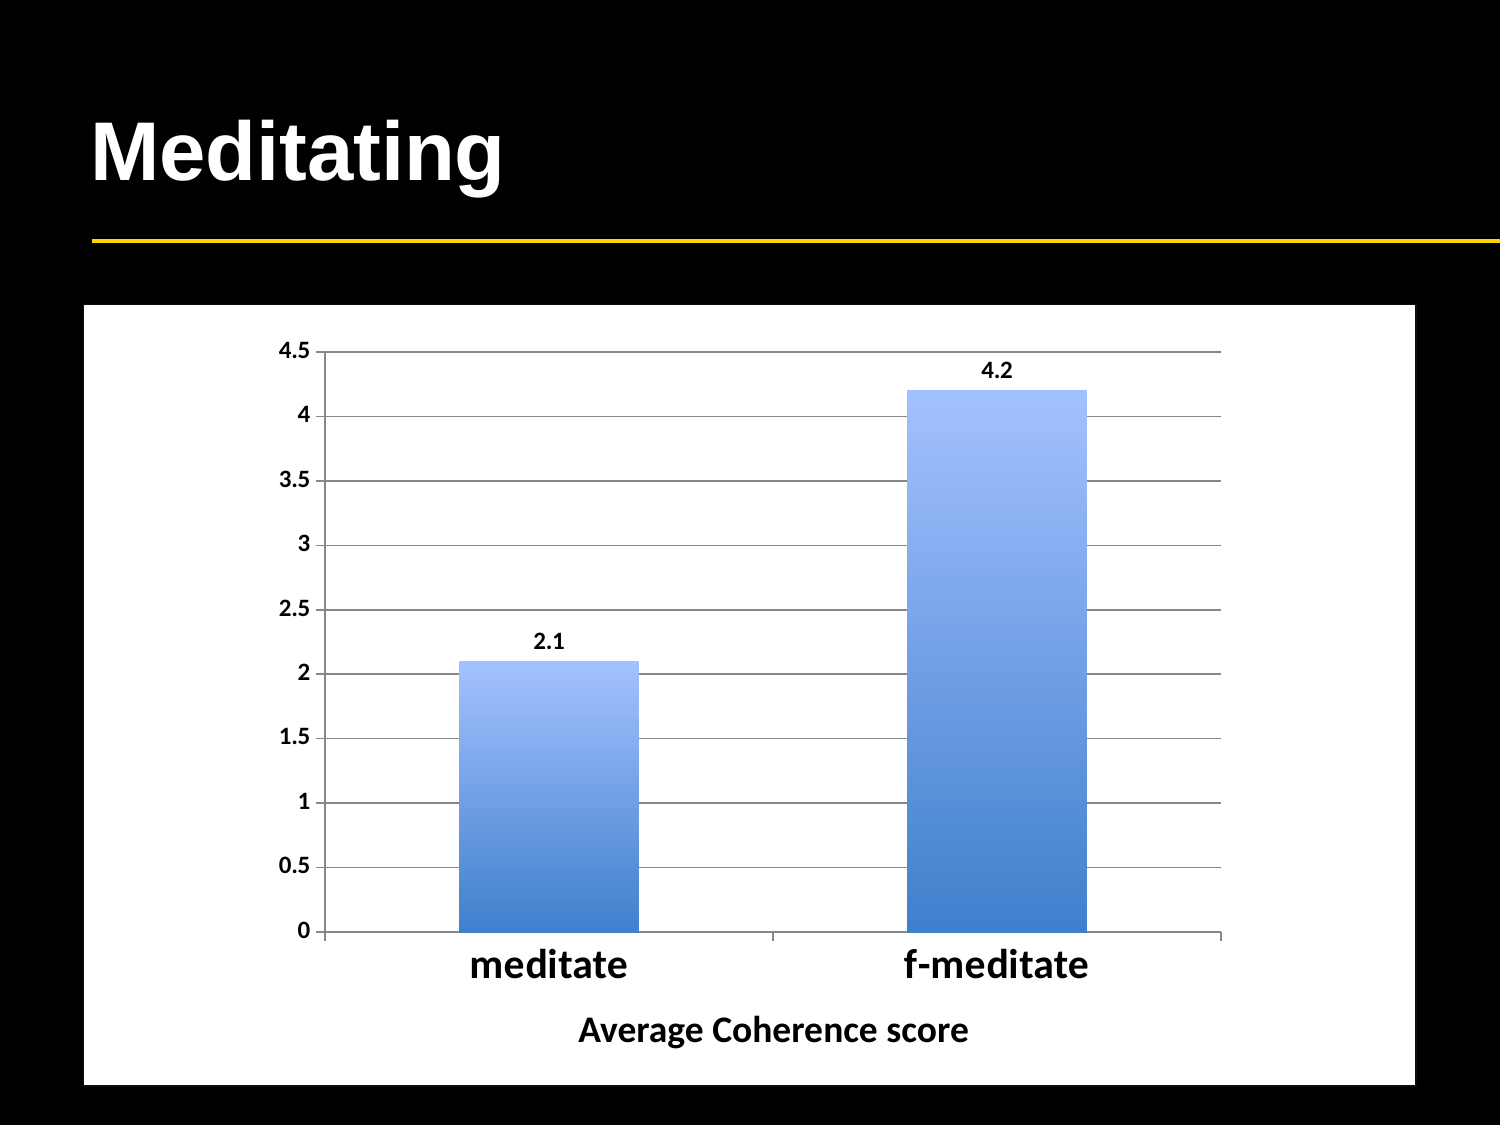

# Meditating

### Chart

| Category |  |
|---|---|
| meditate | 2.1 |
| f-meditate | 4.2 |
Average Coherence score